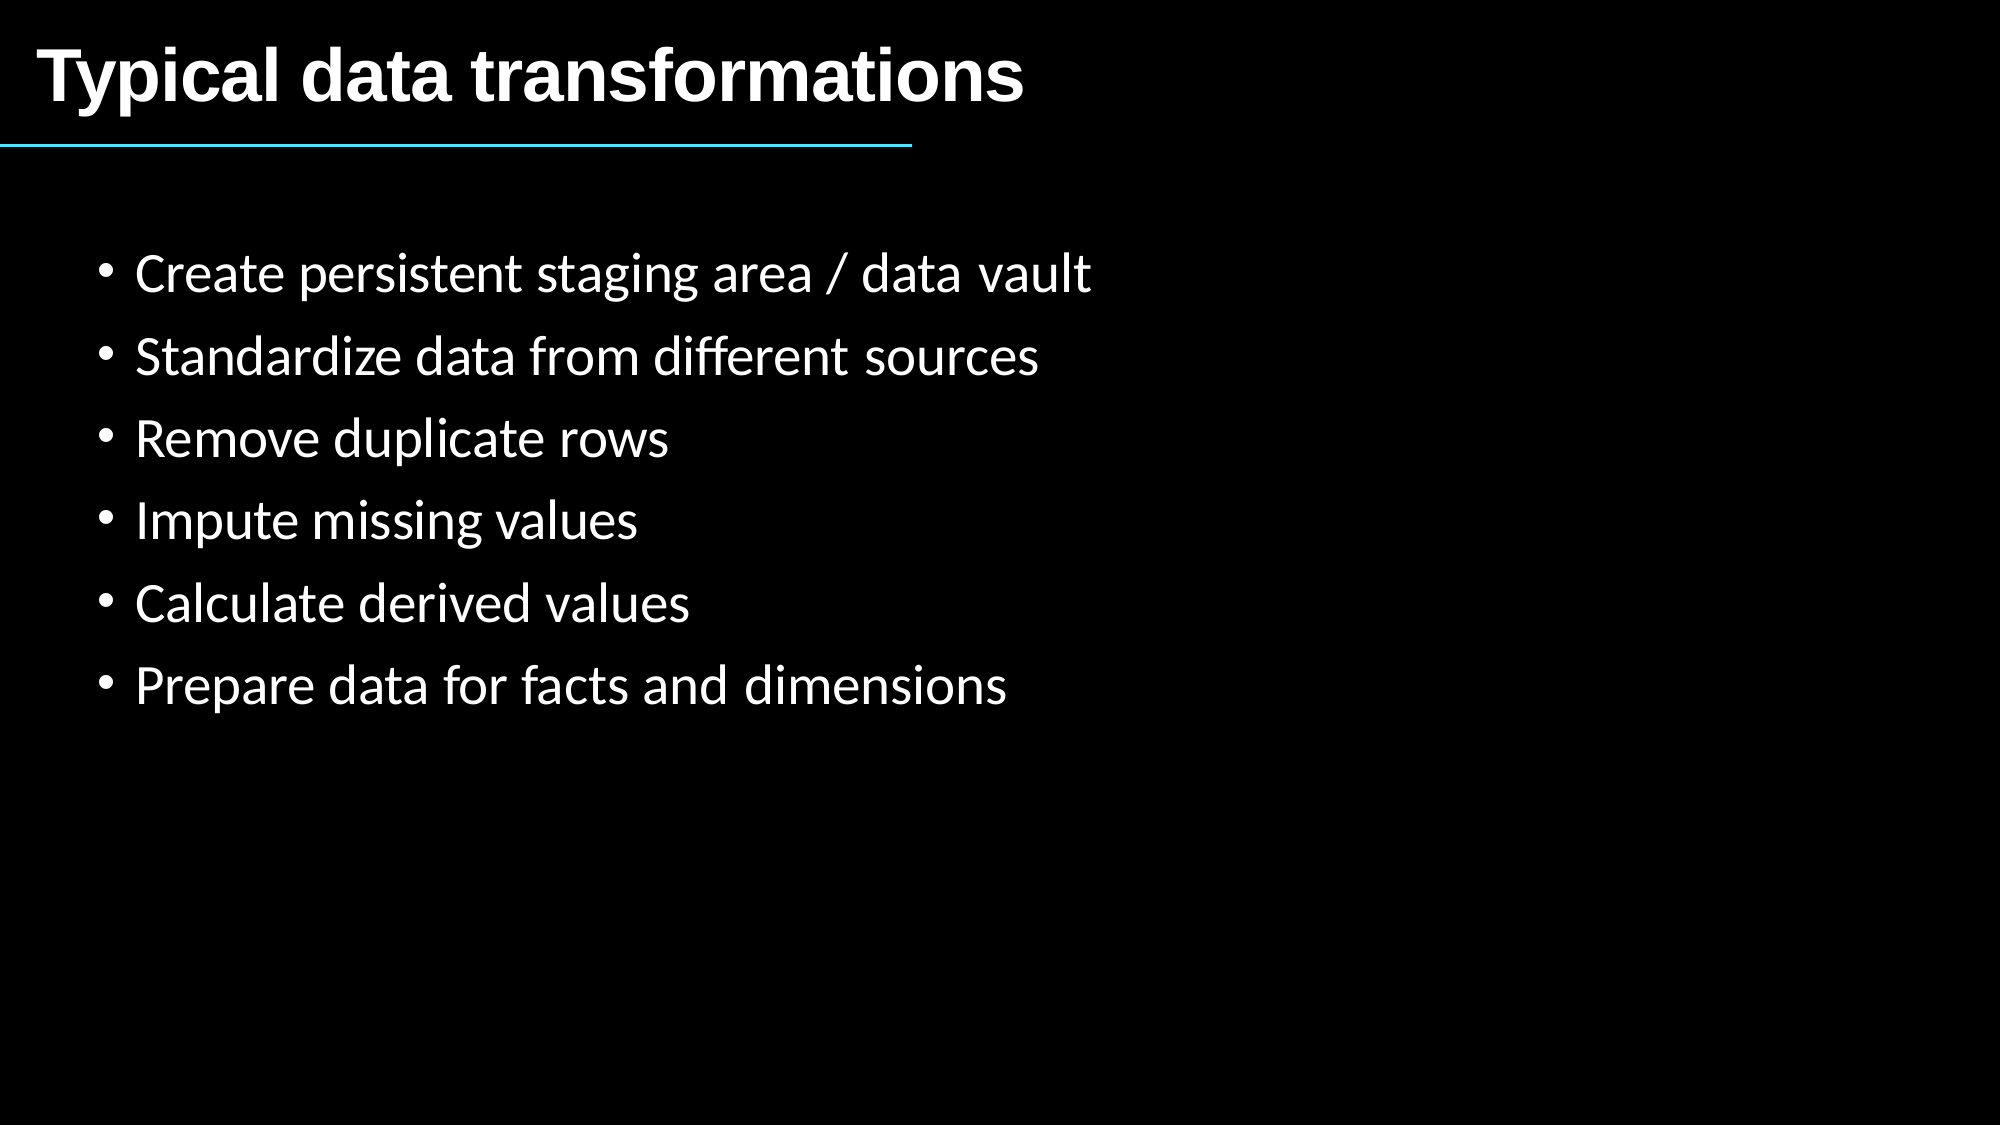

Typical data transformations
Create persistent staging area / data vault
Standardize data from different sources
Remove duplicate rows
Impute missing values
Calculate derived values
Prepare data for facts and dimensions